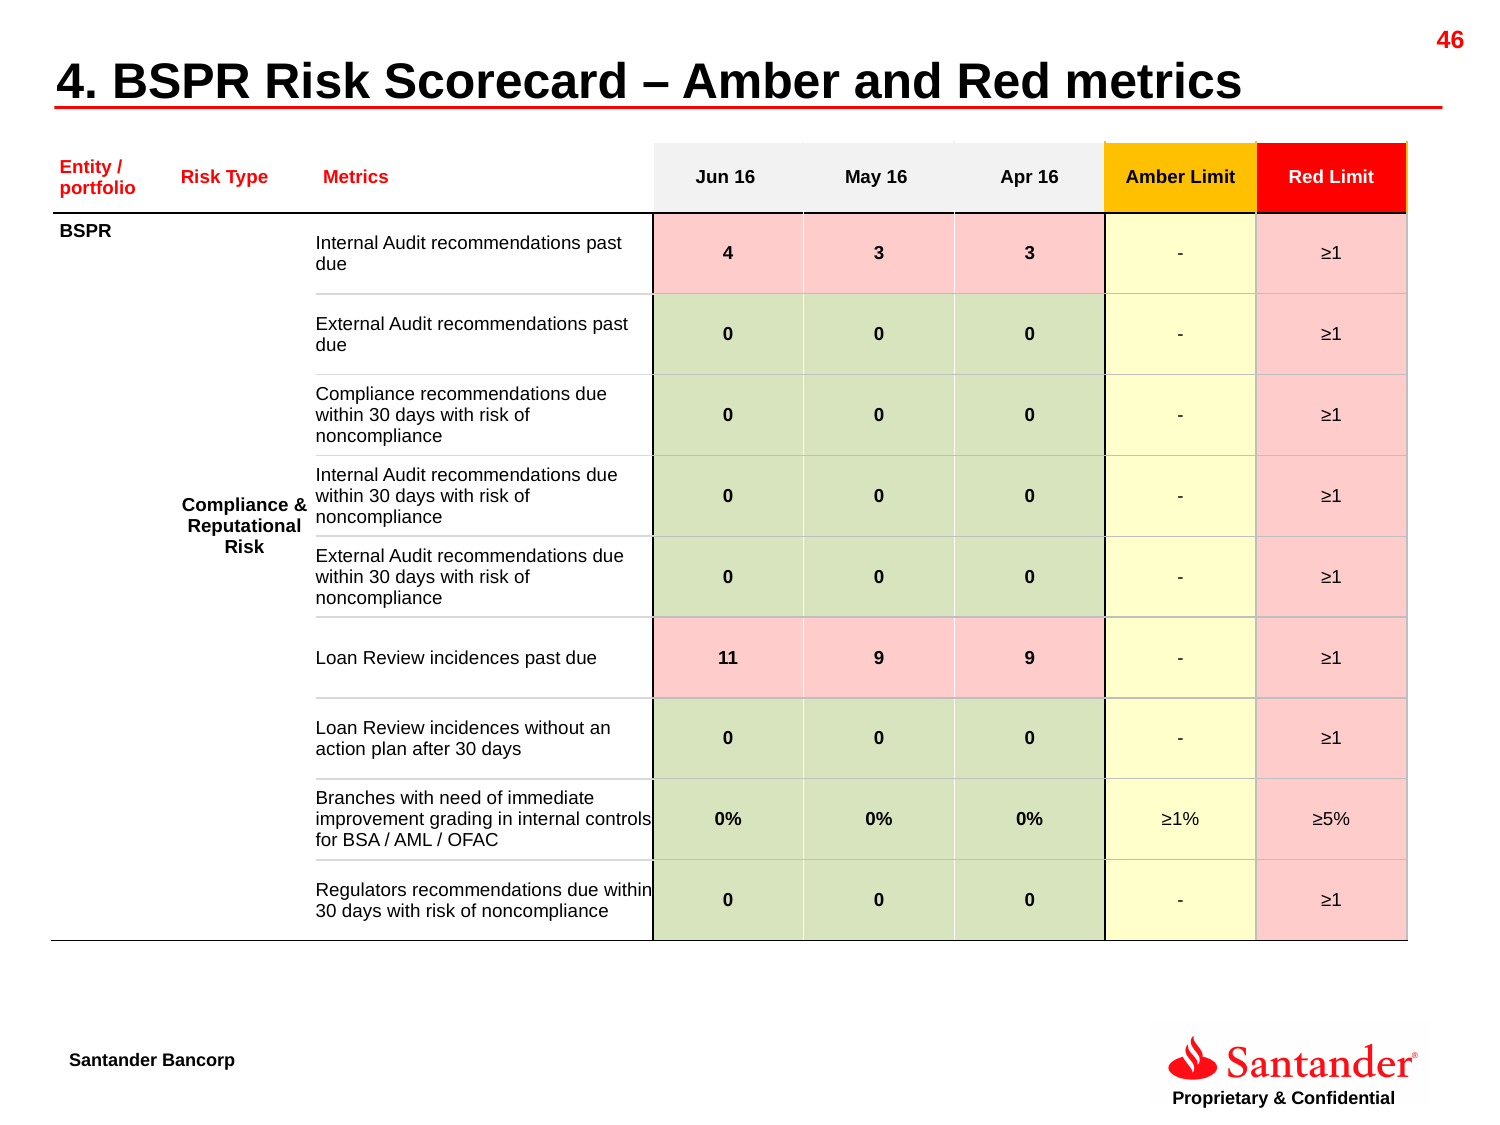

46
4. BSPR Risk Scorecard – Amber and Red metrics
|  |  |  |  |  |  |  |  |
| --- | --- | --- | --- | --- | --- | --- | --- |
| Entity / portfolio | Risk Type | Metrics | Jun 16 | May 16 | Apr 16 | Amber Limit | Red Limit |
| BSPR | Compliance & Reputational Risk | Internal Audit recommendations past due | 4 | 3 | 3 | - | ≥1 |
|  |  | External Audit recommendations past due | 0 | 0 | 0 | - | ≥1 |
|  |  | Compliance recommendations due within 30 days with risk of noncompliance | 0 | 0 | 0 | - | ≥1 |
|  |  | Internal Audit recommendations due within 30 days with risk of noncompliance | 0 | 0 | 0 | - | ≥1 |
|  |  | External Audit recommendations due within 30 days with risk of noncompliance | 0 | 0 | 0 | - | ≥1 |
|  |  | Loan Review incidences past due | 11 | 9 | 9 | - | ≥1 |
|  |  | Loan Review incidences without an action plan after 30 days | 0 | 0 | 0 | - | ≥1 |
|  |  | Branches with need of immediate improvement grading in internal controls for BSA / AML / OFAC | 0% | 0% | 0% | ≥1% | ≥5% |
|  |  | Regulators recommendations due within 30 days with risk of noncompliance | 0 | 0 | 0 | - | ≥1 |